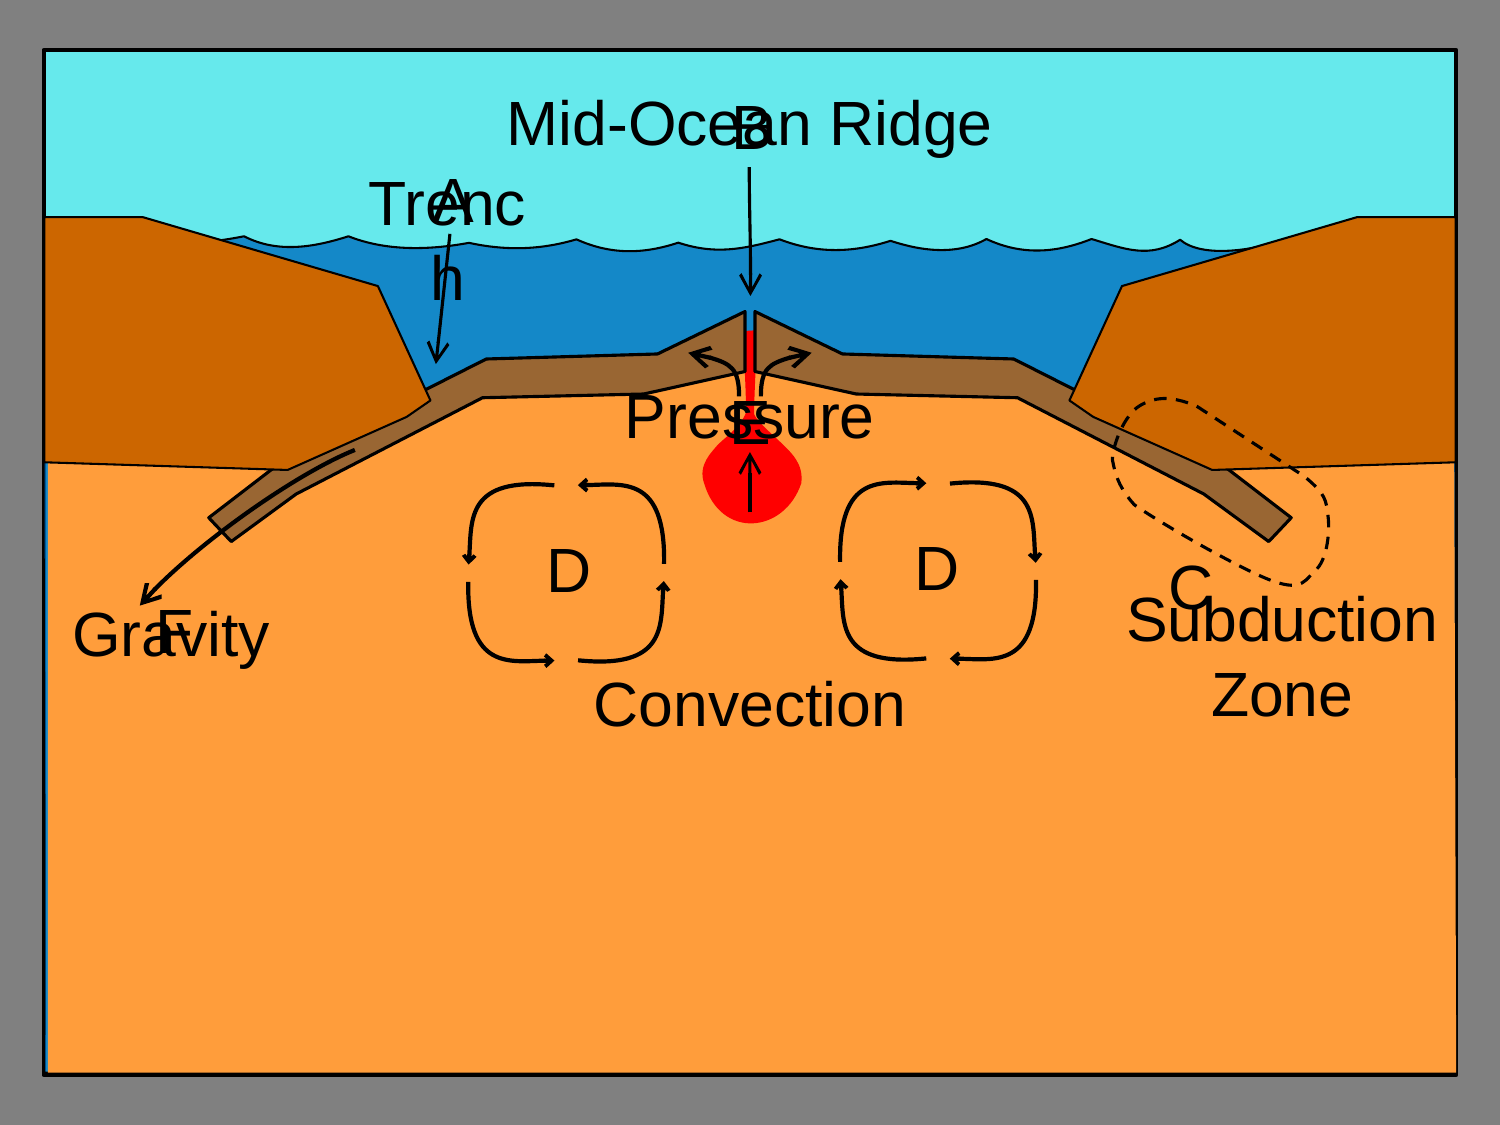

Mid-Ocean Ridge
B
A
Trench

Pressure
E

D
D
C
Subduction Zone
F
Gravity
Convection